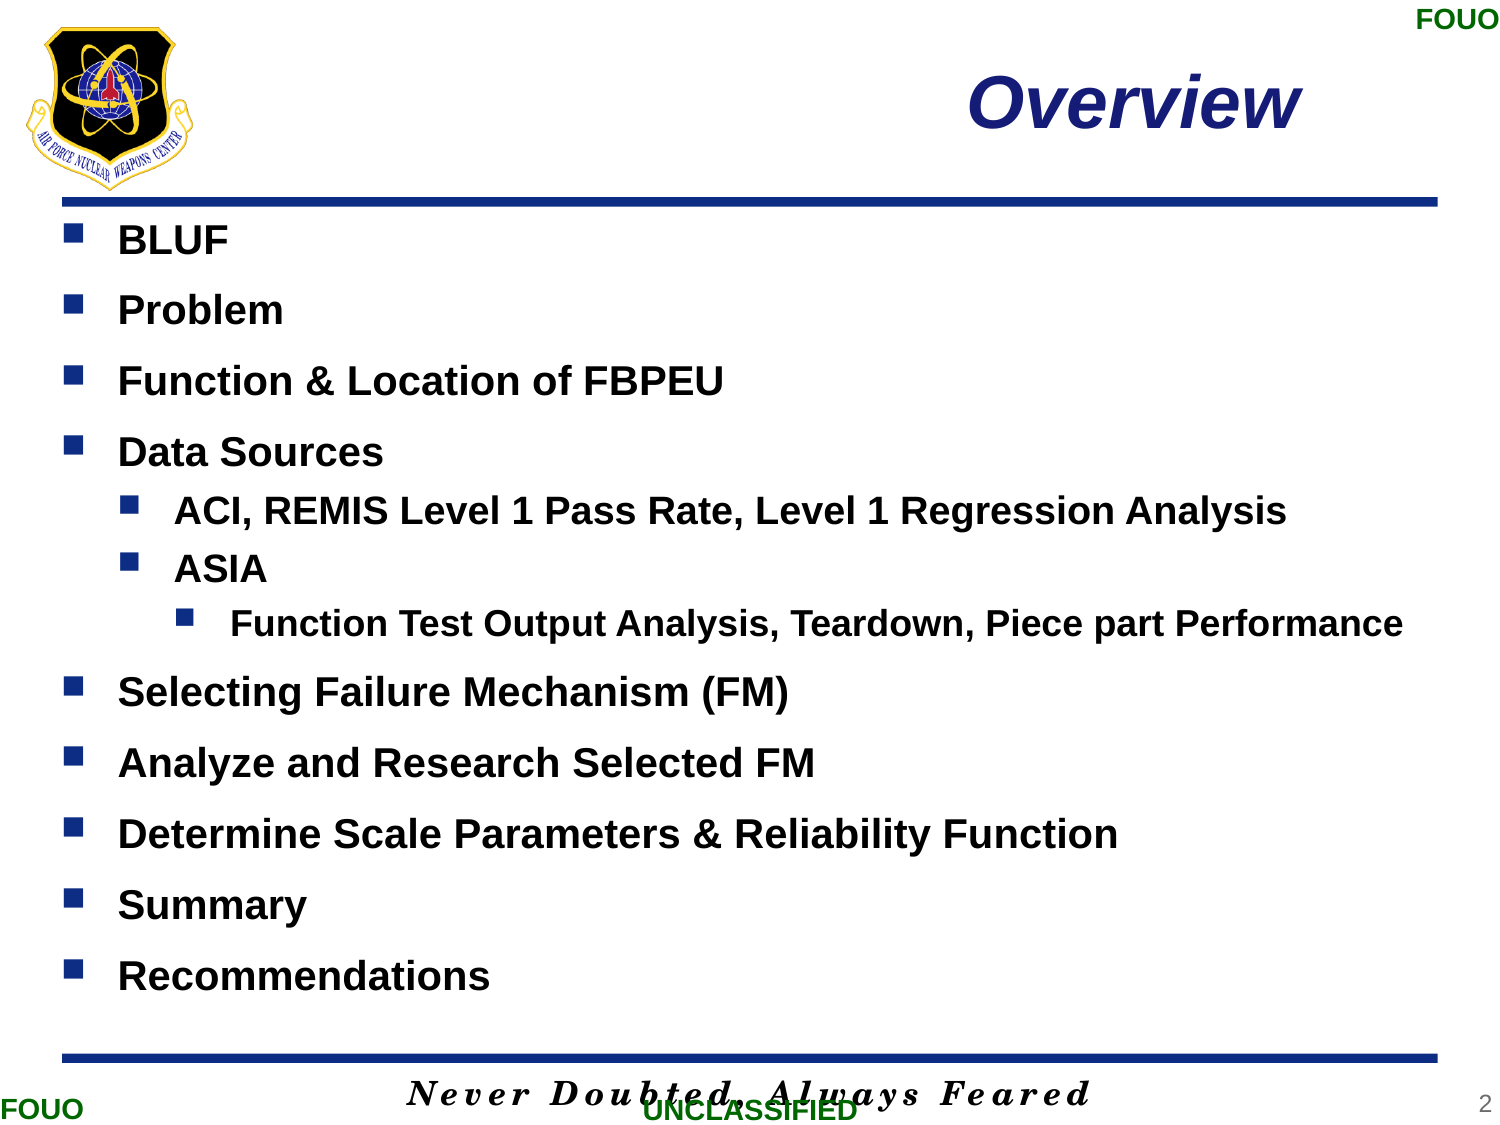

FOUO
# Overview
BLUF
Problem
Function & Location of FBPEU
Data Sources
ACI, REMIS Level 1 Pass Rate, Level 1 Regression Analysis
ASIA
Function Test Output Analysis, Teardown, Piece part Performance
Selecting Failure Mechanism (FM)
Analyze and Research Selected FM
Determine Scale Parameters & Reliability Function
Summary
Recommendations

2
FOUO
Unclassified